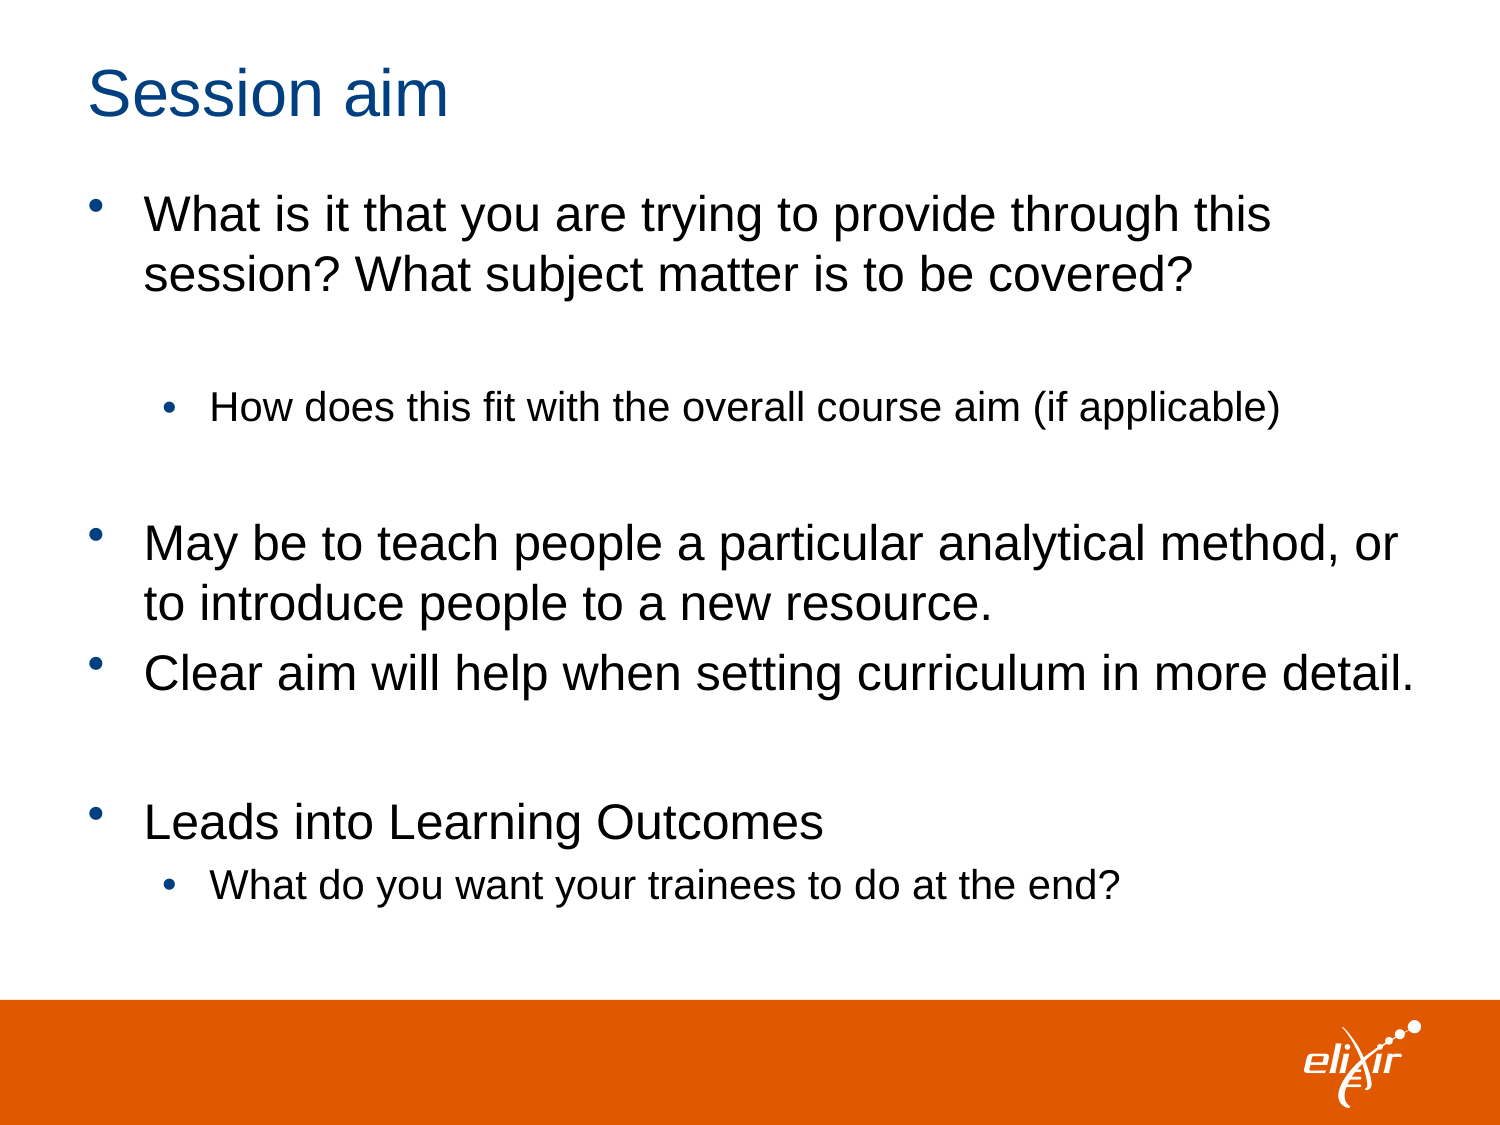

# Session aim
What is it that you are trying to provide through this session? What subject matter is to be covered?

How does this fit with the overall course aim (if applicable)

May be to teach people a particular analytical method, or to introduce people to a new resource.
Clear aim will help when setting curriculum in more detail.

Leads into Learning Outcomes
What do you want your trainees to do at the end?